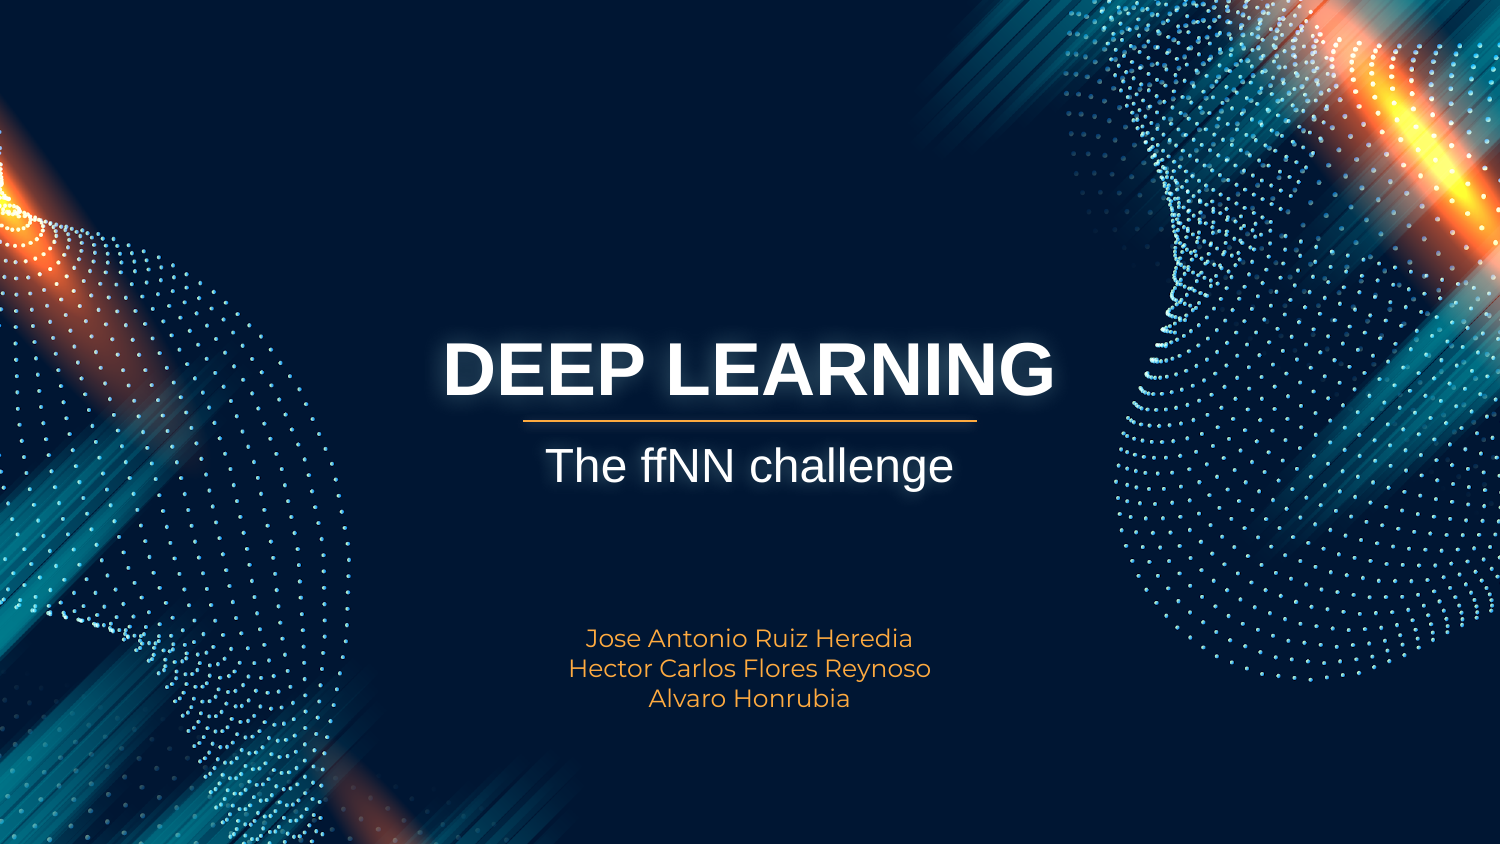

# DEEP LEARNING
The ffNN challenge
Jose Antonio Ruiz Heredia
Hector Carlos Flores Reynoso
Alvaro Honrubia